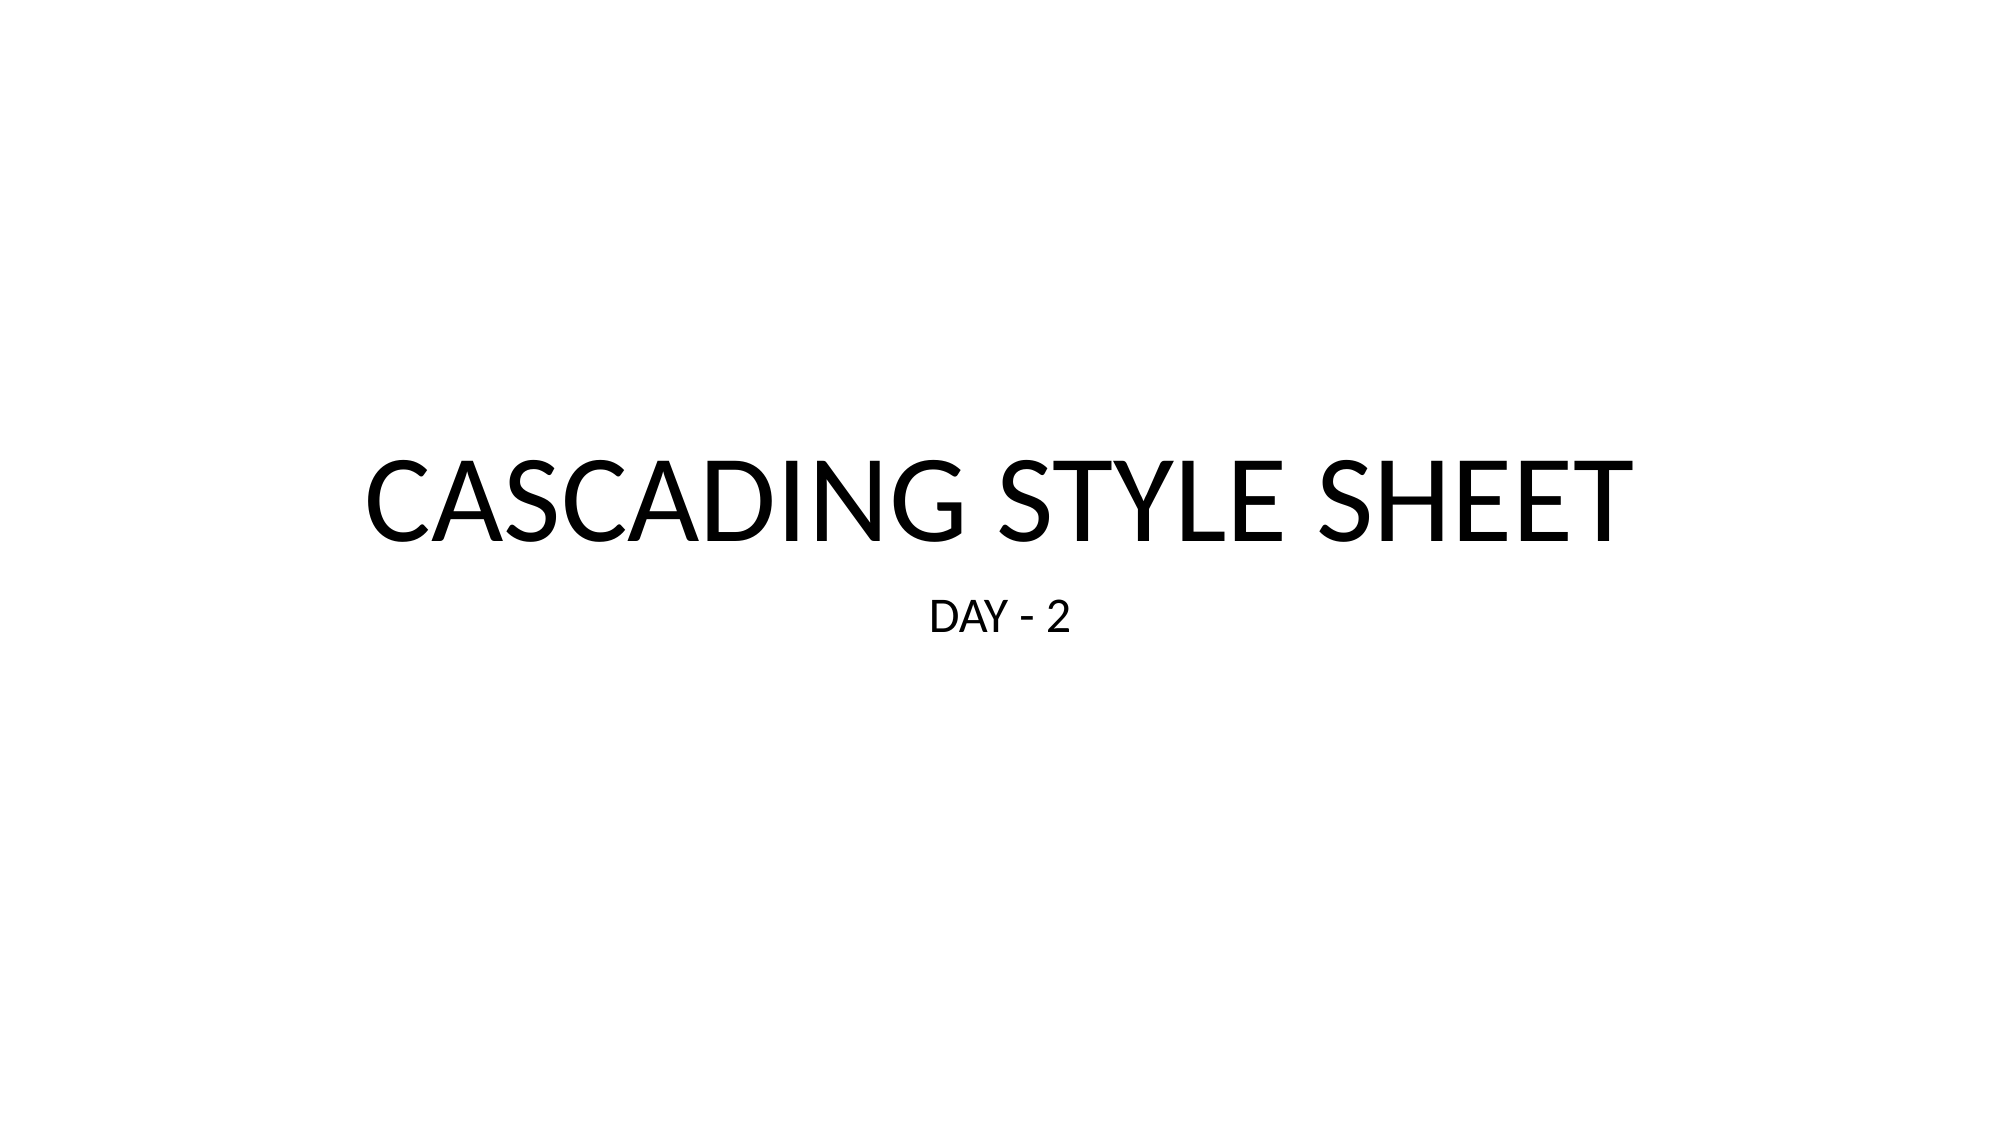

# CASCADING STYLE SHEET
DAY - 2